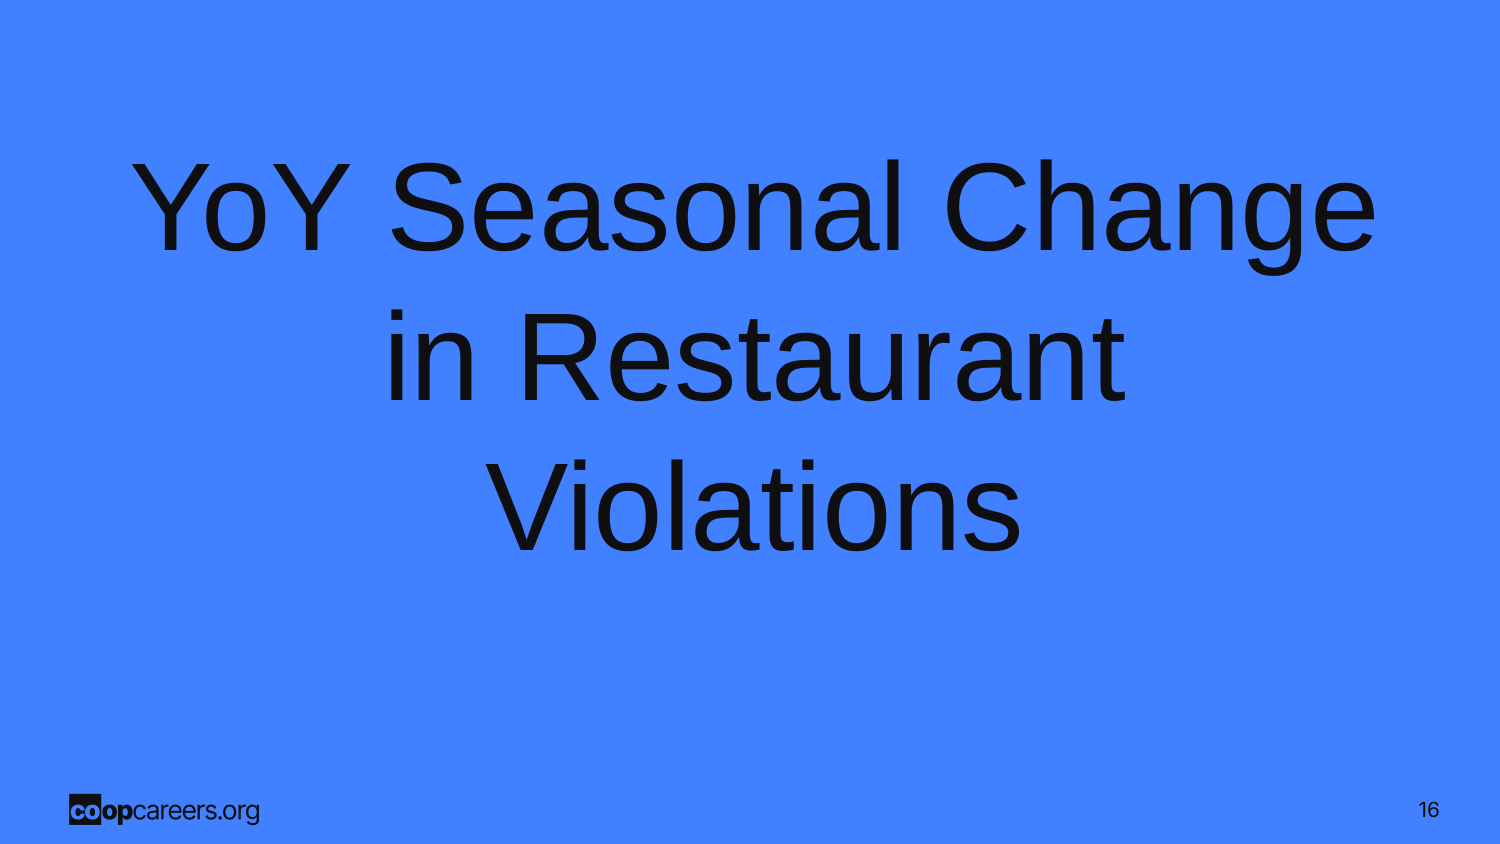

# YoY Seasonal Change in Restaurant Violations

16